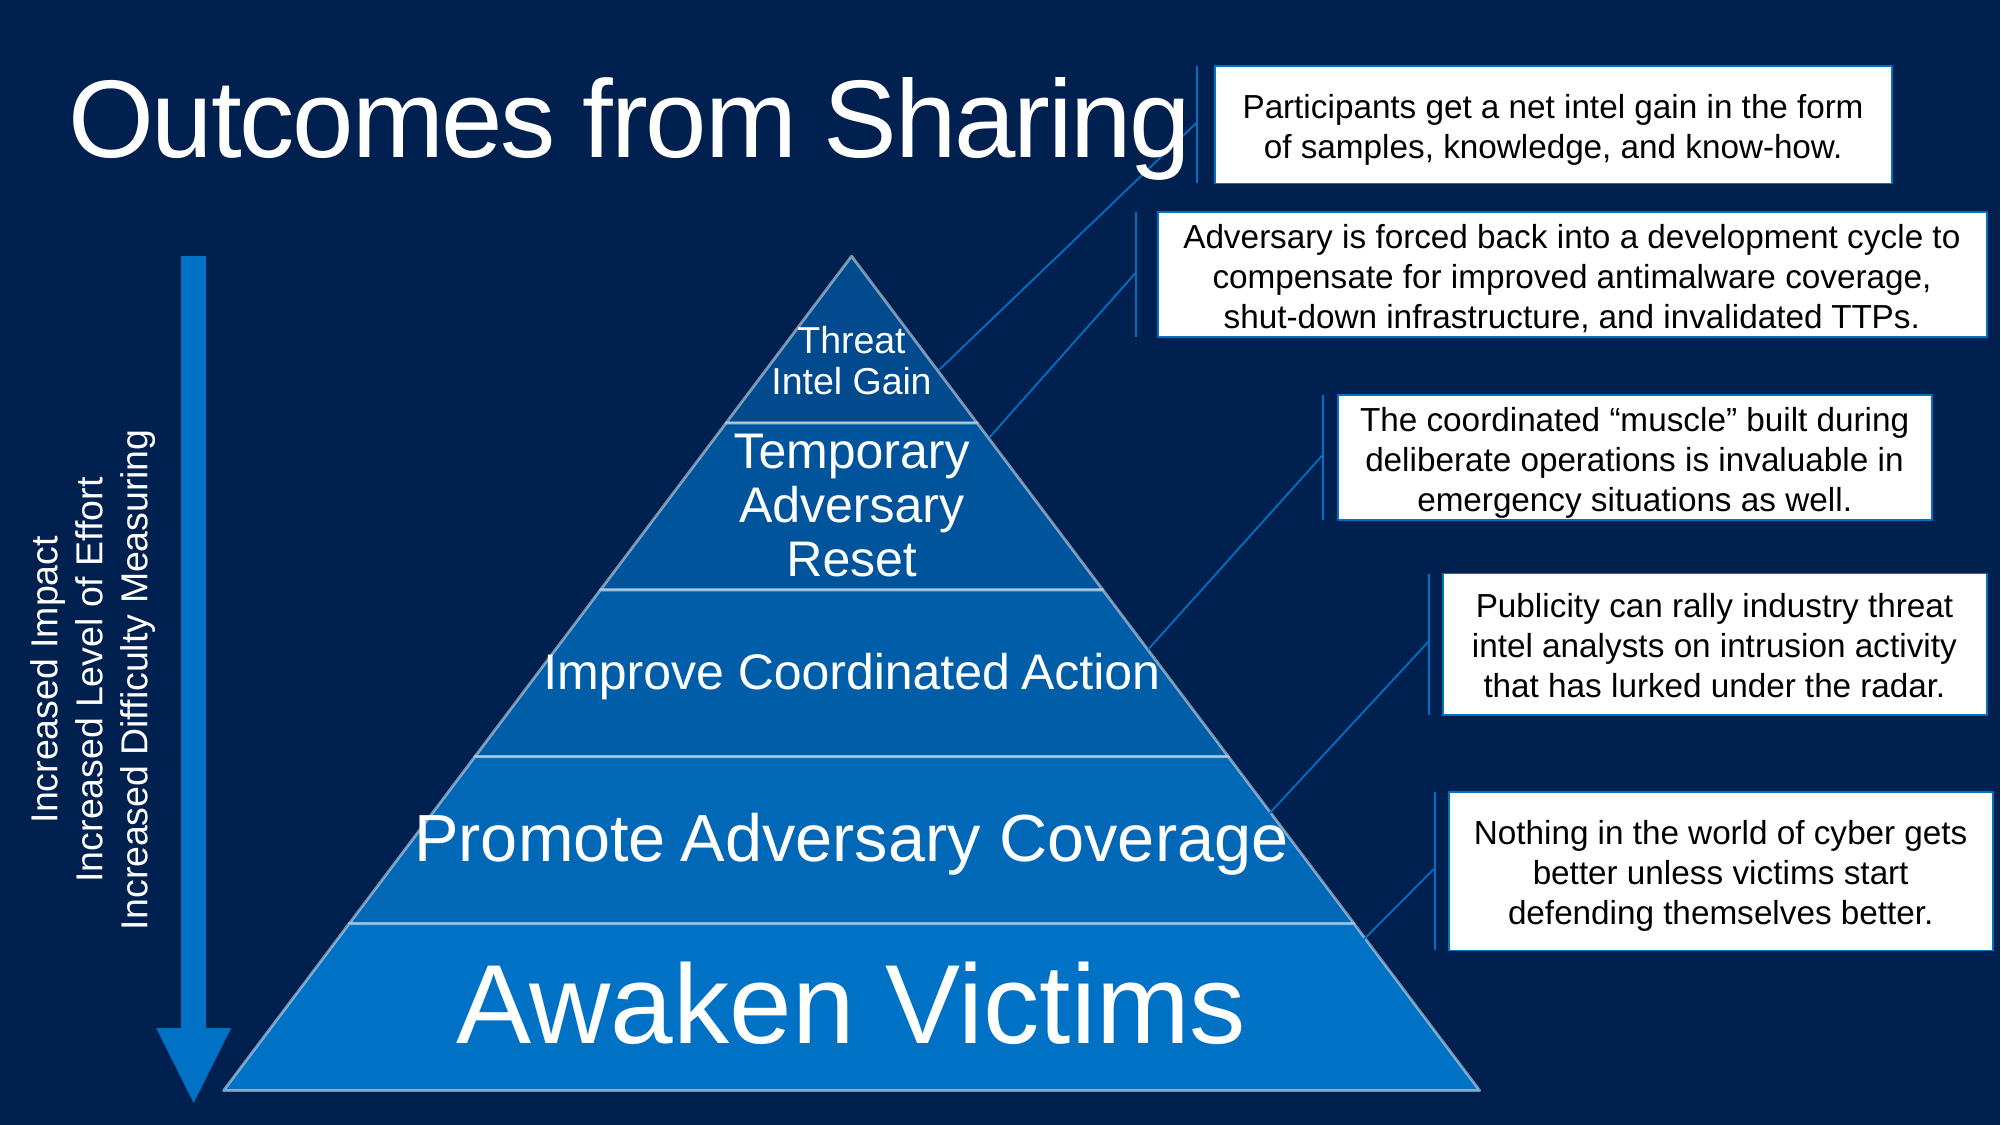

# Outcomes from Sharing
Participants get a net intel gain in the form of samples, knowledge, and know-how.
Adversary is forced back into a development cycle to compensate for improved antimalware coverage, shut-down infrastructure, and invalidated TTPs.
Threat Intel Gain
Temporary Adversary Reset
Improve Coordinated Action
Promote Adversary Coverage
Awaken Victims
The coordinated “muscle” built during deliberate operations is invaluable in emergency situations as well.
Publicity can rally industry threat intel analysts on intrusion activity that has lurked under the radar.
Increased Impact
Increased Level of Effort
Increased Difficulty Measuring
Nothing in the world of cyber gets better unless victims start defending themselves better.